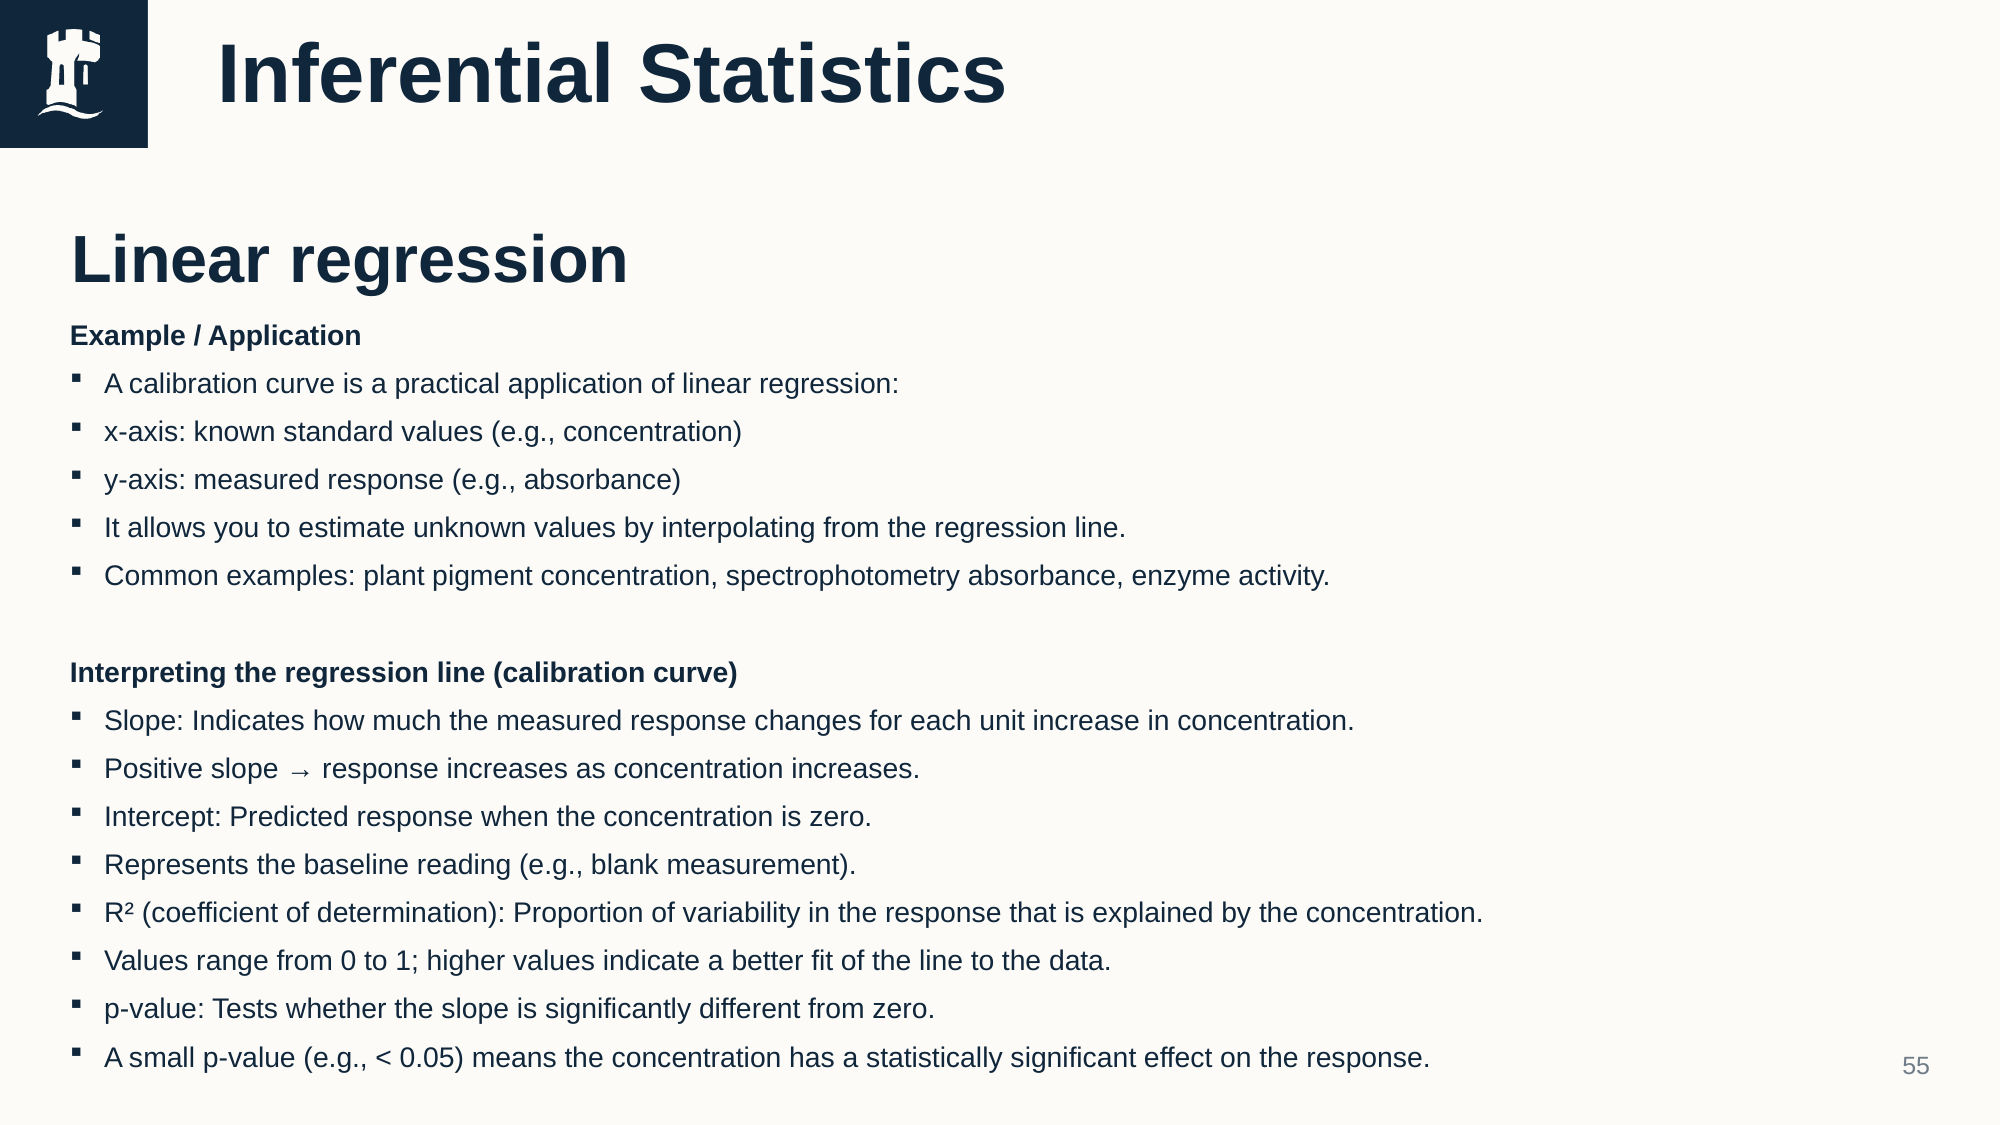

# Inferential Statistics
Linear regression
Example / Application
A calibration curve is a practical application of linear regression:
x-axis: known standard values (e.g., concentration)
y-axis: measured response (e.g., absorbance)
It allows you to estimate unknown values by interpolating from the regression line.
Common examples: plant pigment concentration, spectrophotometry absorbance, enzyme activity.

Interpreting the regression line (calibration curve)
Slope: Indicates how much the measured response changes for each unit increase in concentration.
Positive slope → response increases as concentration increases.
Intercept: Predicted response when the concentration is zero.
Represents the baseline reading (e.g., blank measurement).
R² (coefficient of determination): Proportion of variability in the response that is explained by the concentration.
Values range from 0 to 1; higher values indicate a better fit of the line to the data.
p-value: Tests whether the slope is significantly different from zero.
A small p-value (e.g., < 0.05) means the concentration has a statistically significant effect on the response.
55